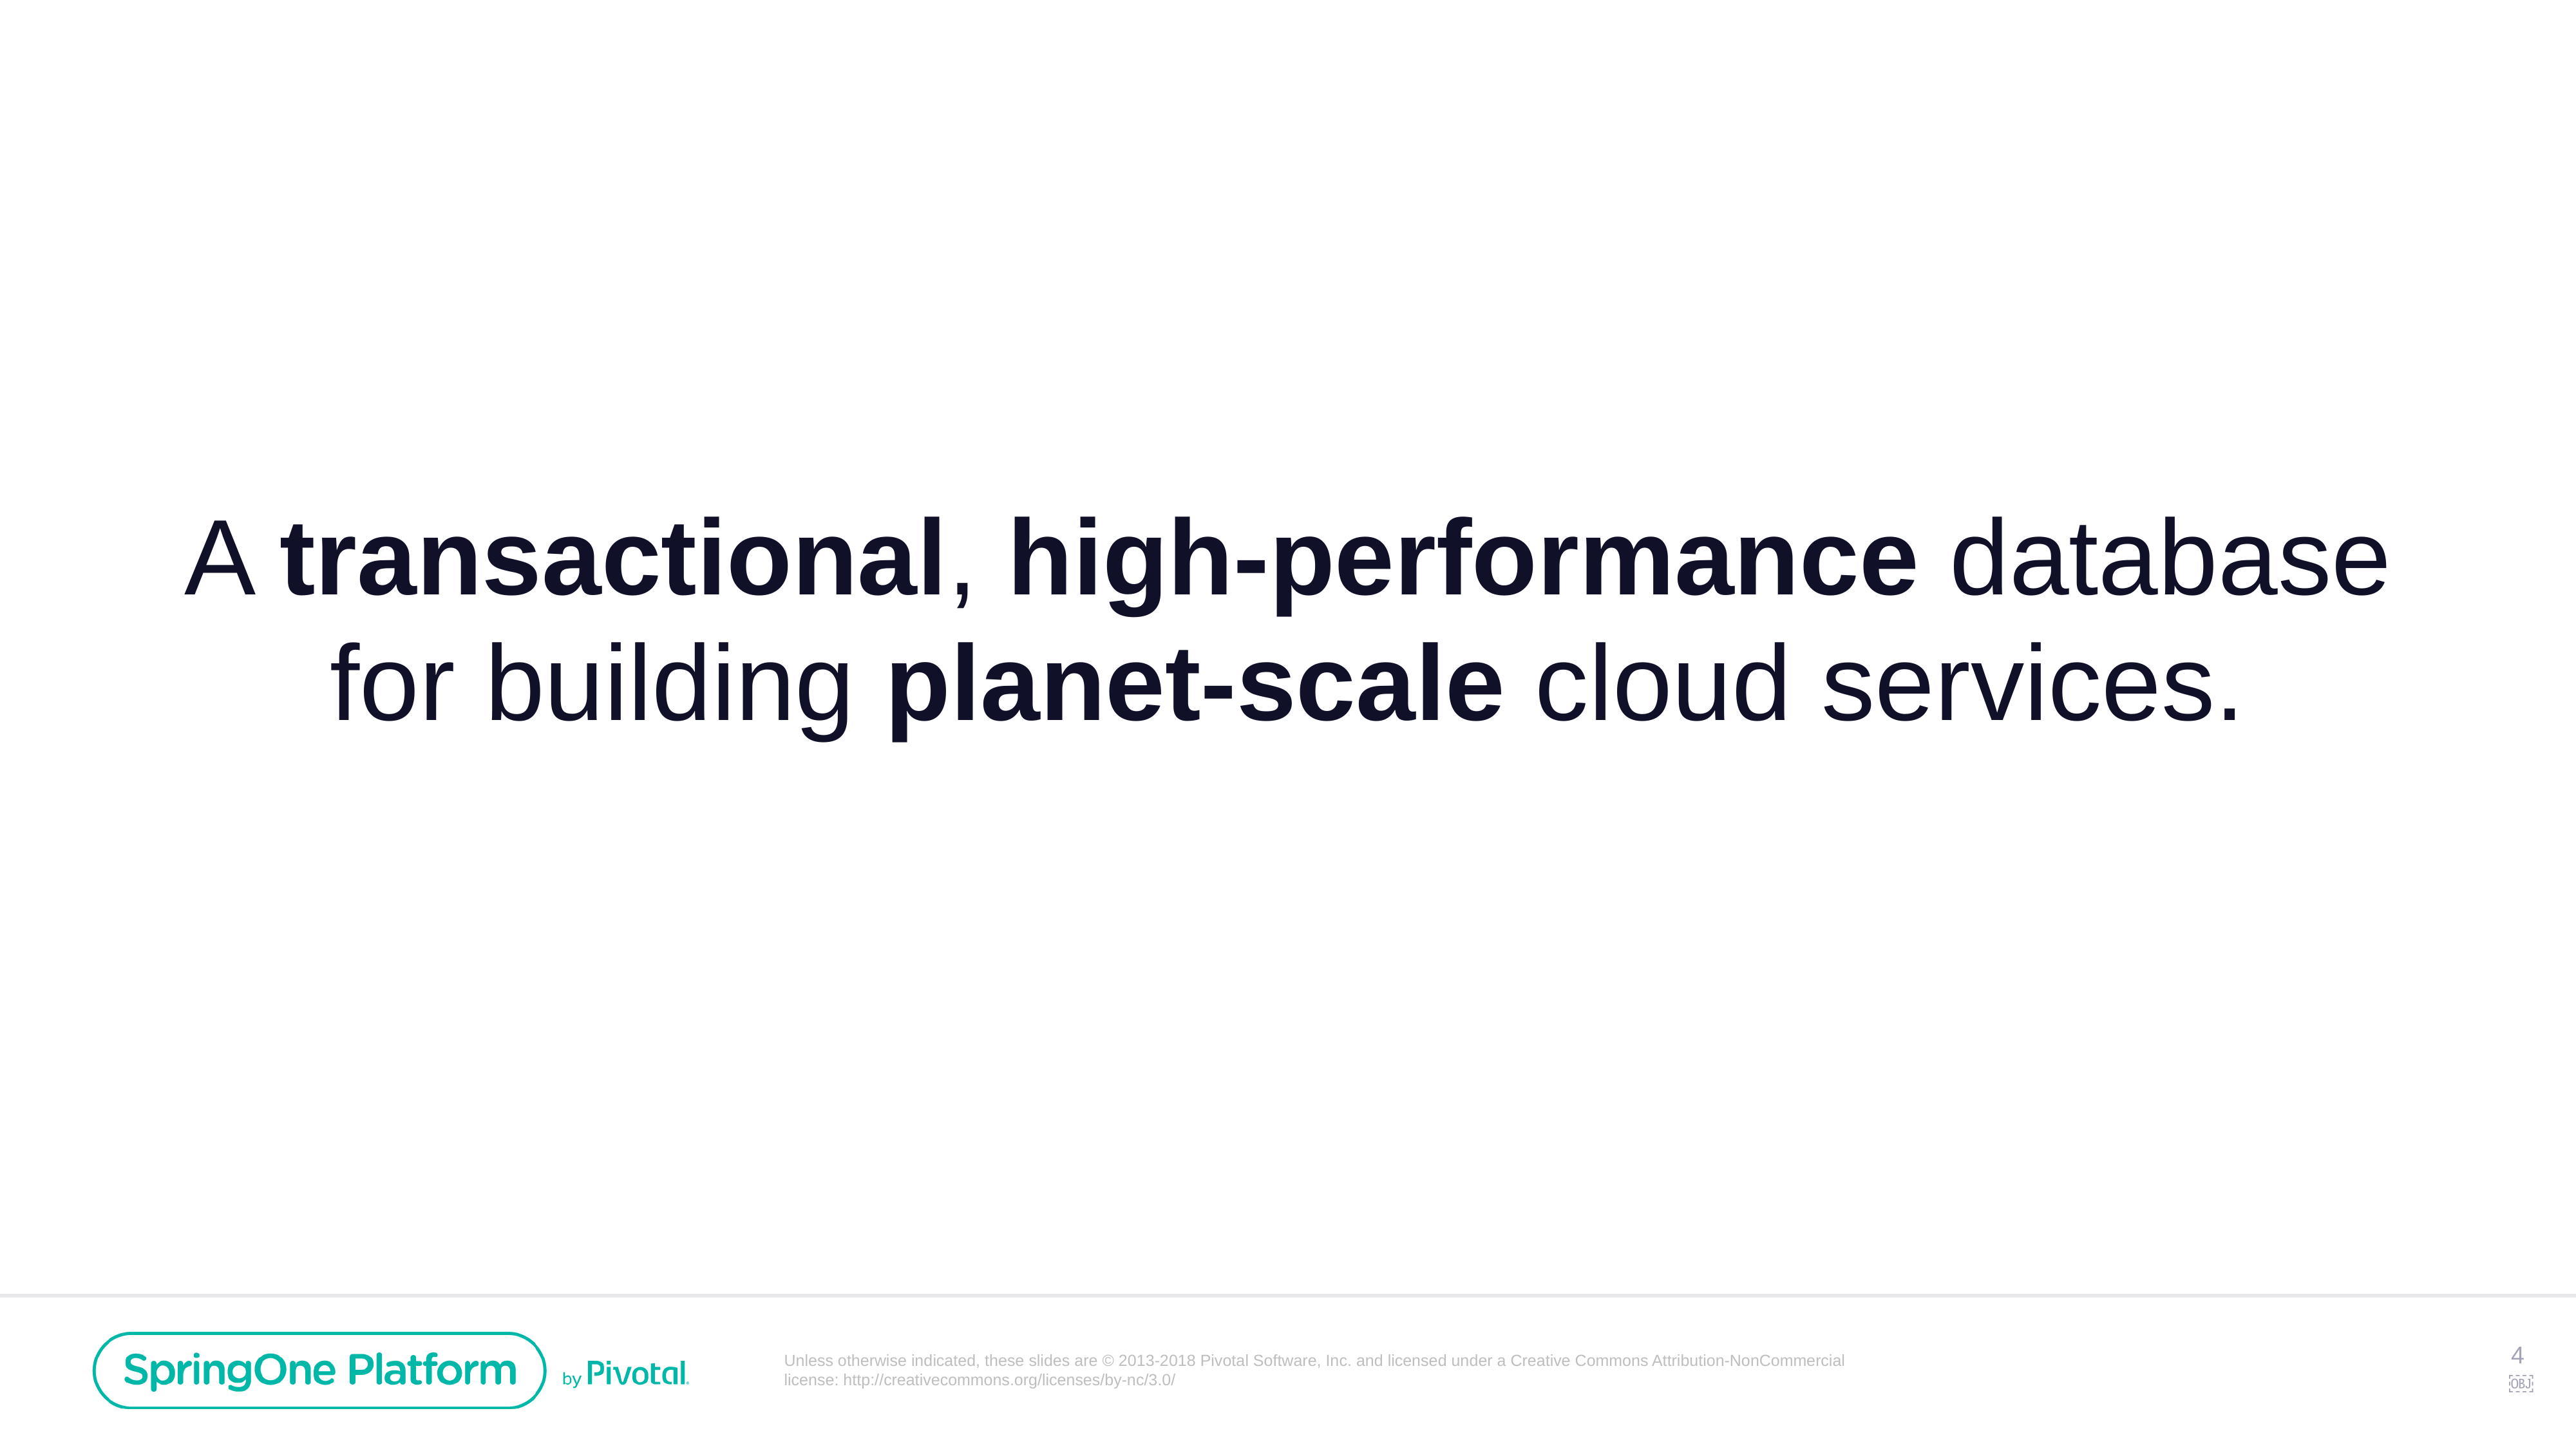

# A transactional, high-performance database

for building planet-scale cloud services.
4￼